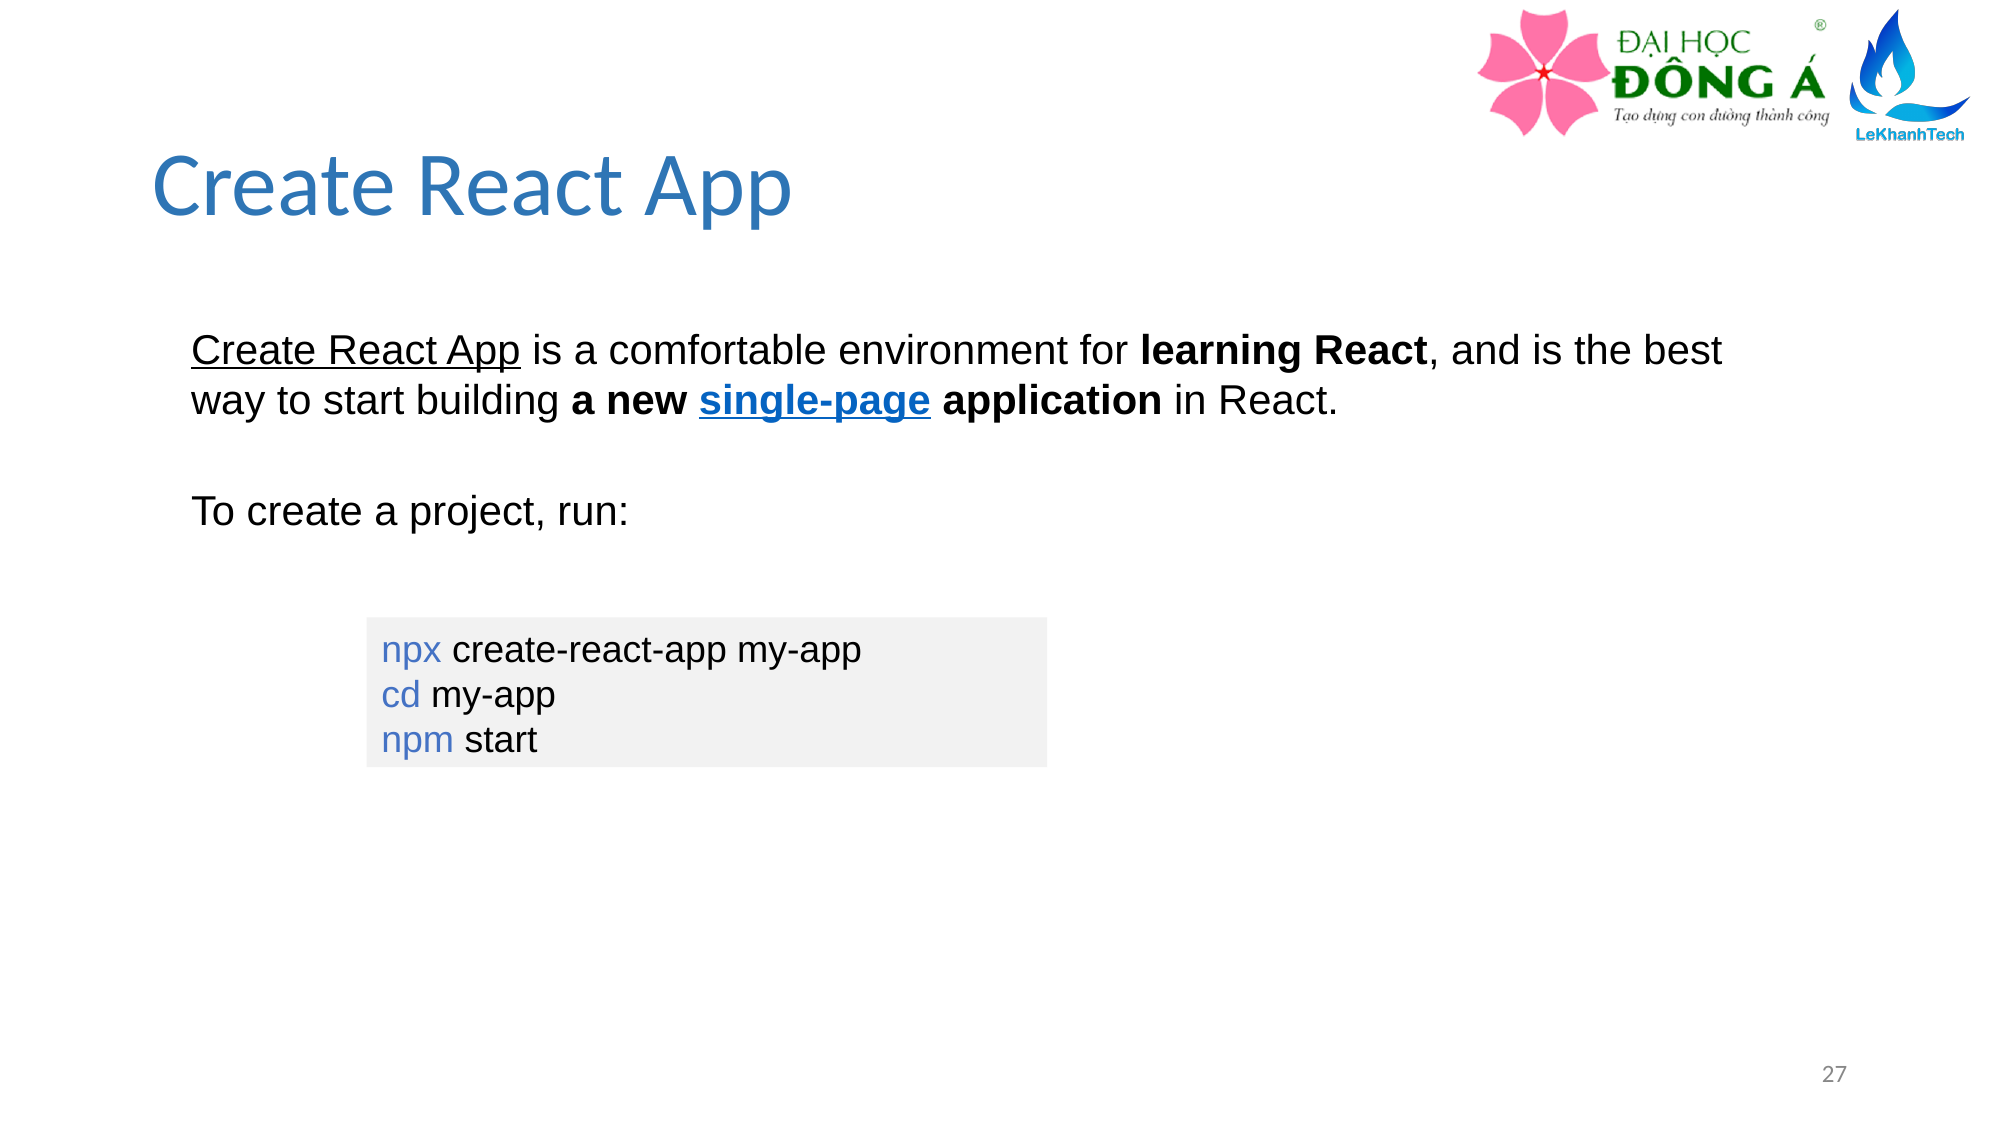

# Create React App
Create React App is a comfortable environment for learning React, and is the best way to start building a new single-page application in React.
To create a project, run:
npx create-react-app my-app
cd my-app
npm start
27